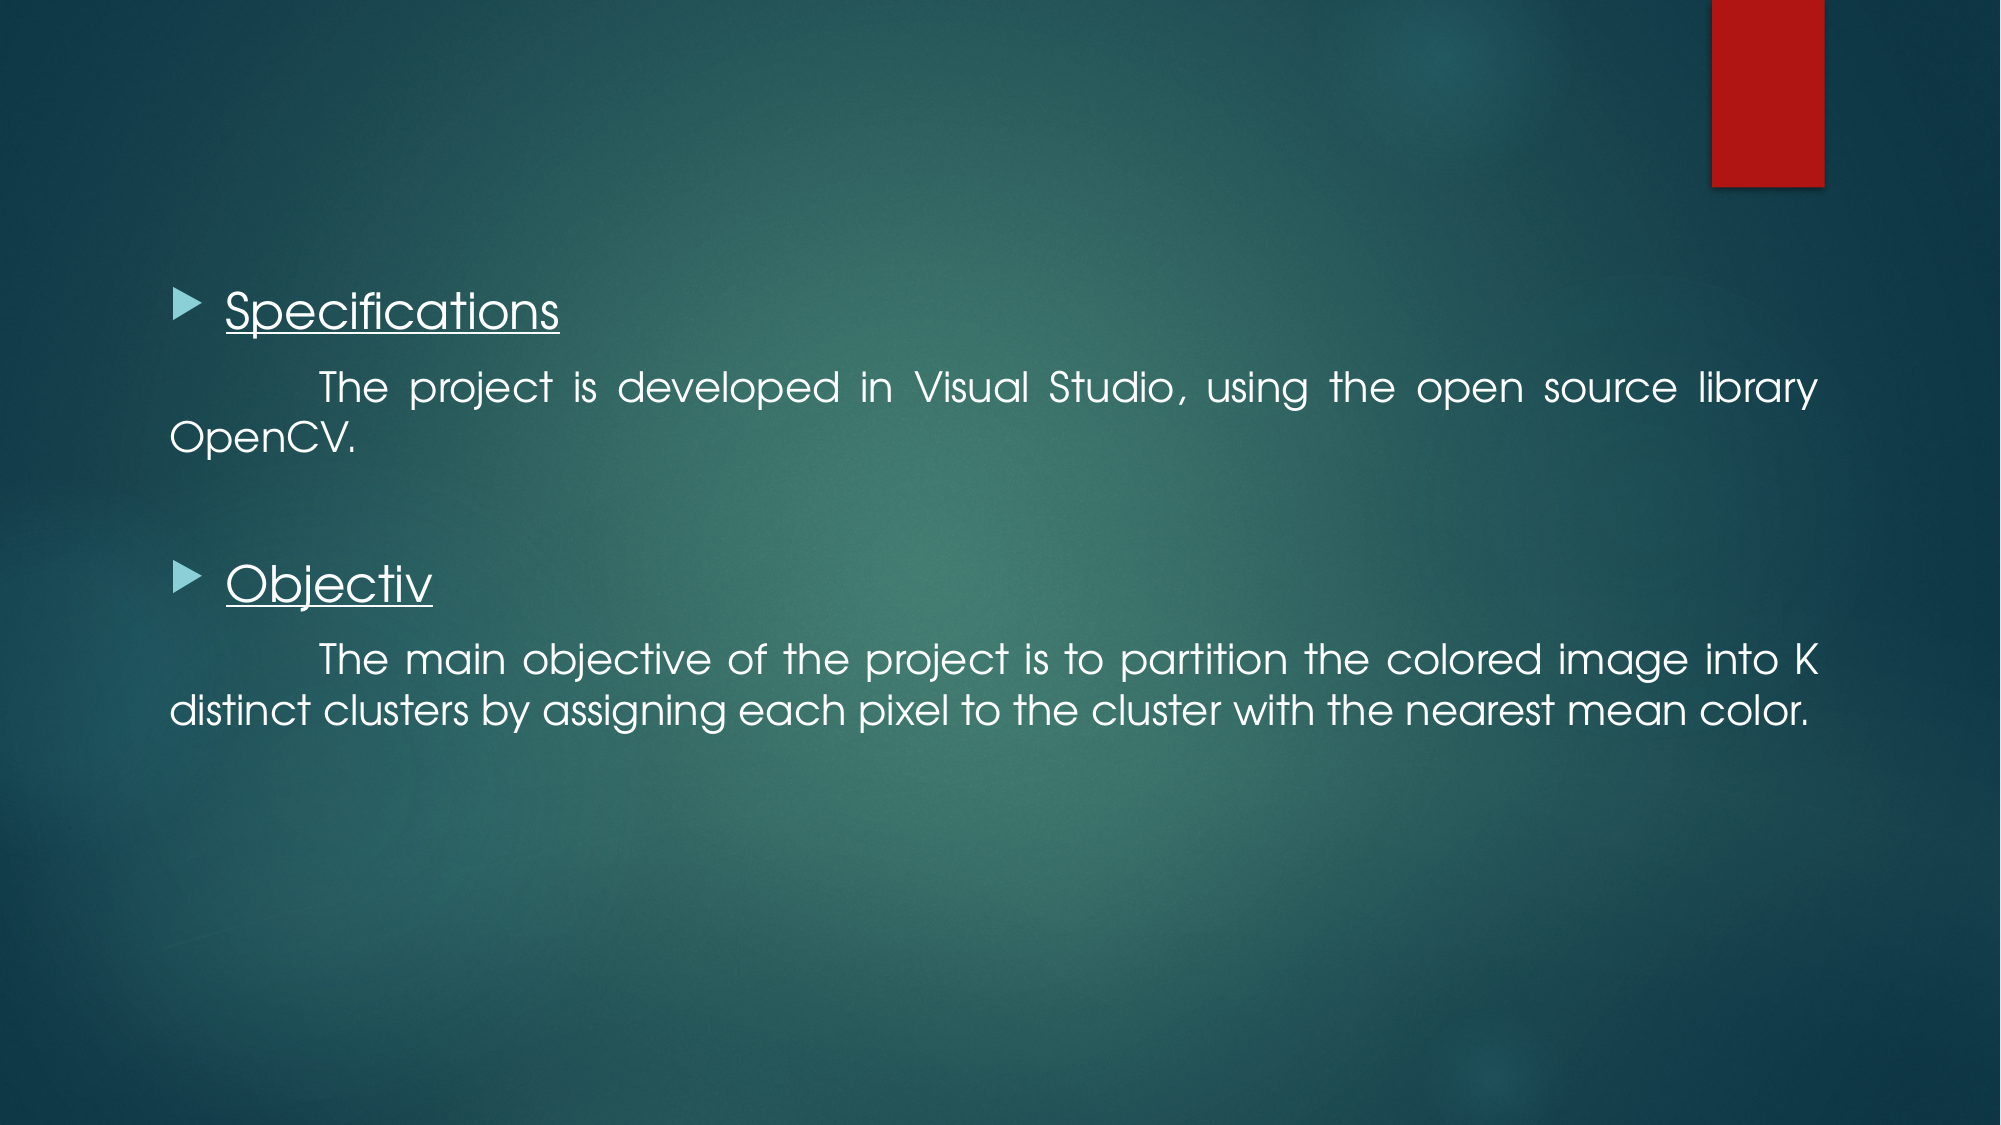

Specifications
	The project is developed in Visual Studio, using the open source library OpenCV.

Objectiv
	The main objective of the project is to partition the colored image into K distinct clusters by assigning each pixel to the cluster with the nearest mean color.